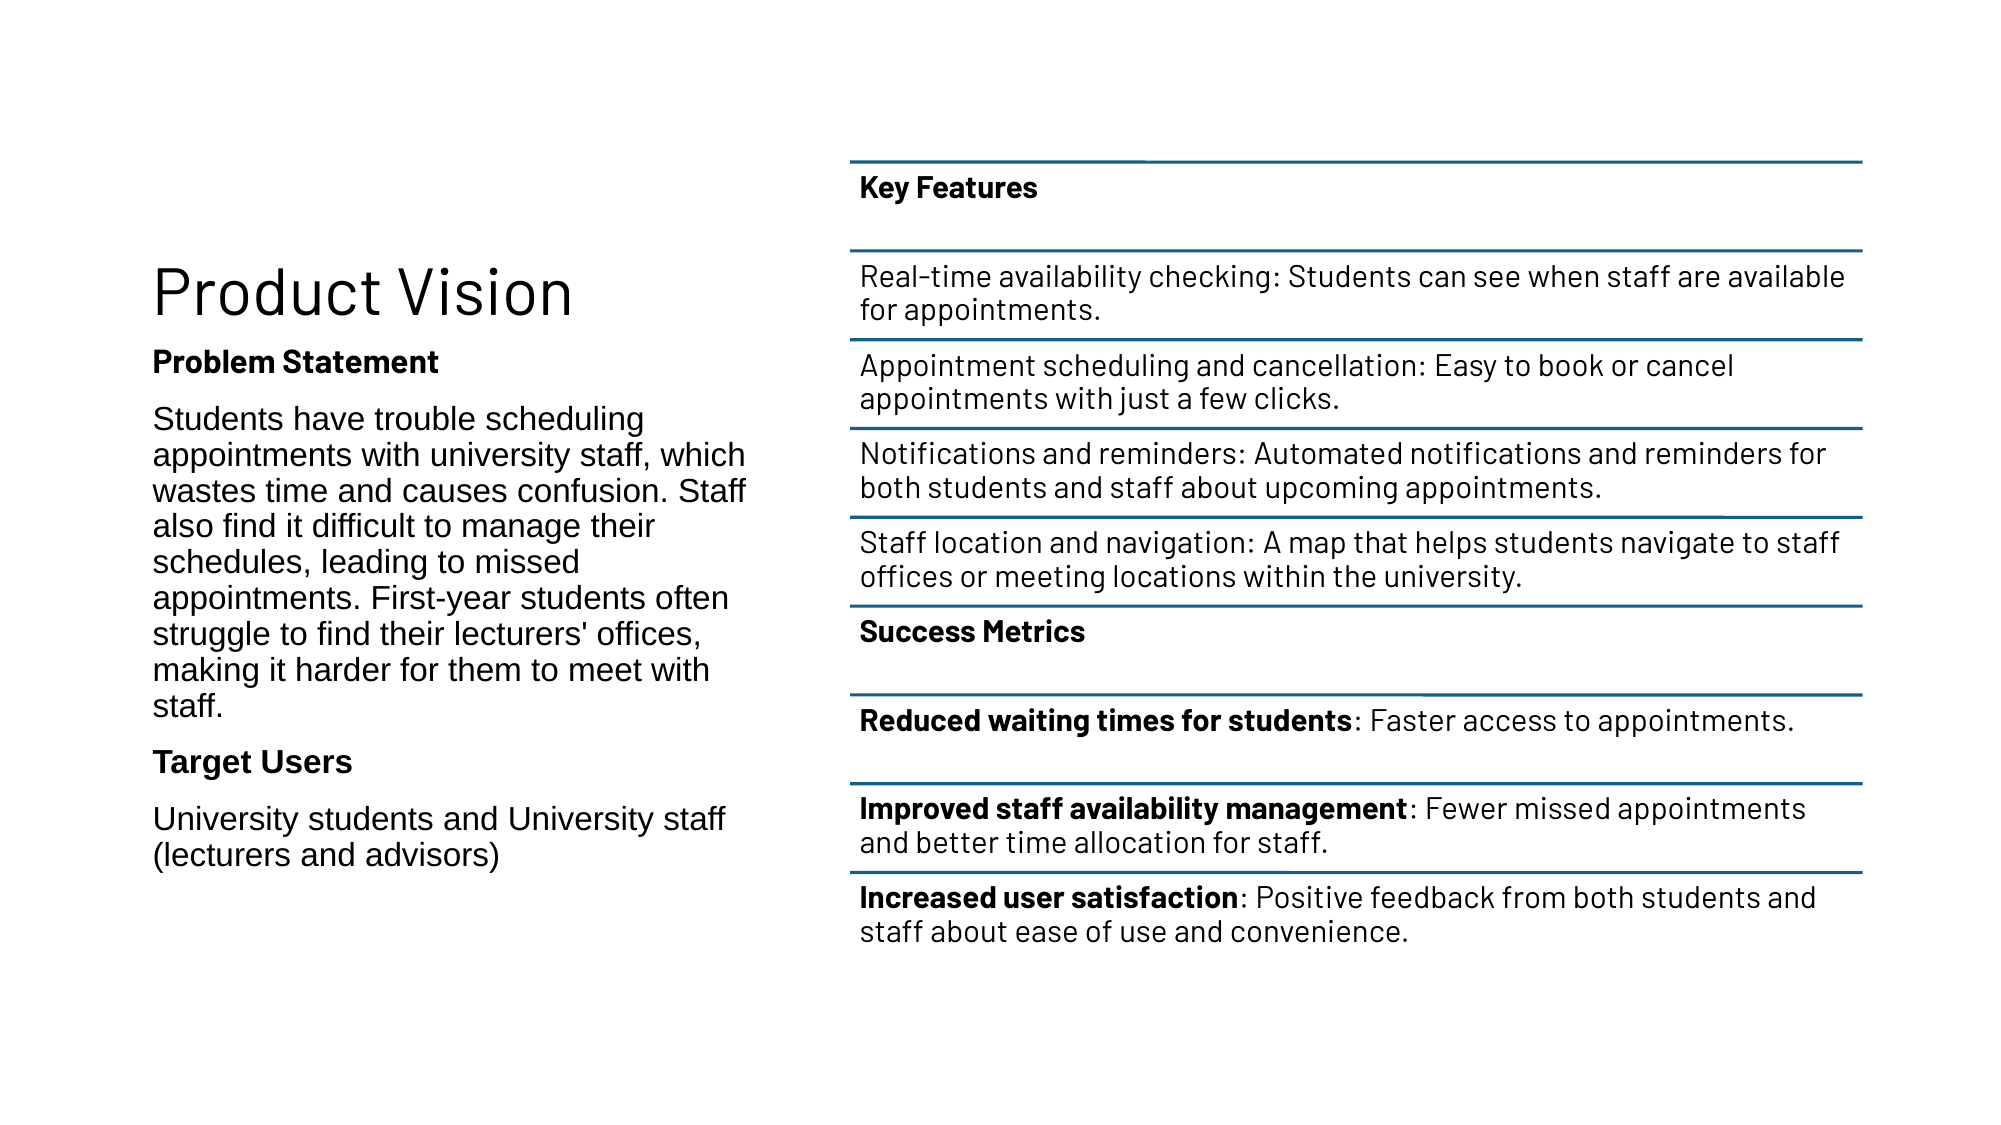

# Product Vision
Key Features
Real-time availability checking: Students can see when staff are available for appointments.
Appointment scheduling and cancellation: Easy to book or cancel appointments with just a few clicks.
Notifications and reminders: Automated notifications and reminders for both students and staff about upcoming appointments.
Staff location and navigation: A map that helps students navigate to staff offices or meeting locations within the university.
Success Metrics
Reduced waiting times for students: Faster access to appointments.
Improved staff availability management: Fewer missed appointments and better time allocation for staff.
Increased user satisfaction: Positive feedback from both students and staff about ease of use and convenience.
Problem Statement
Students have trouble scheduling appointments with university staff, which wastes time and causes confusion. Staff also find it difficult to manage their schedules, leading to missed appointments. First-year students often struggle to find their lecturers' offices, making it harder for them to meet with staff.
Target Users
University students and University staff (lecturers and advisors)